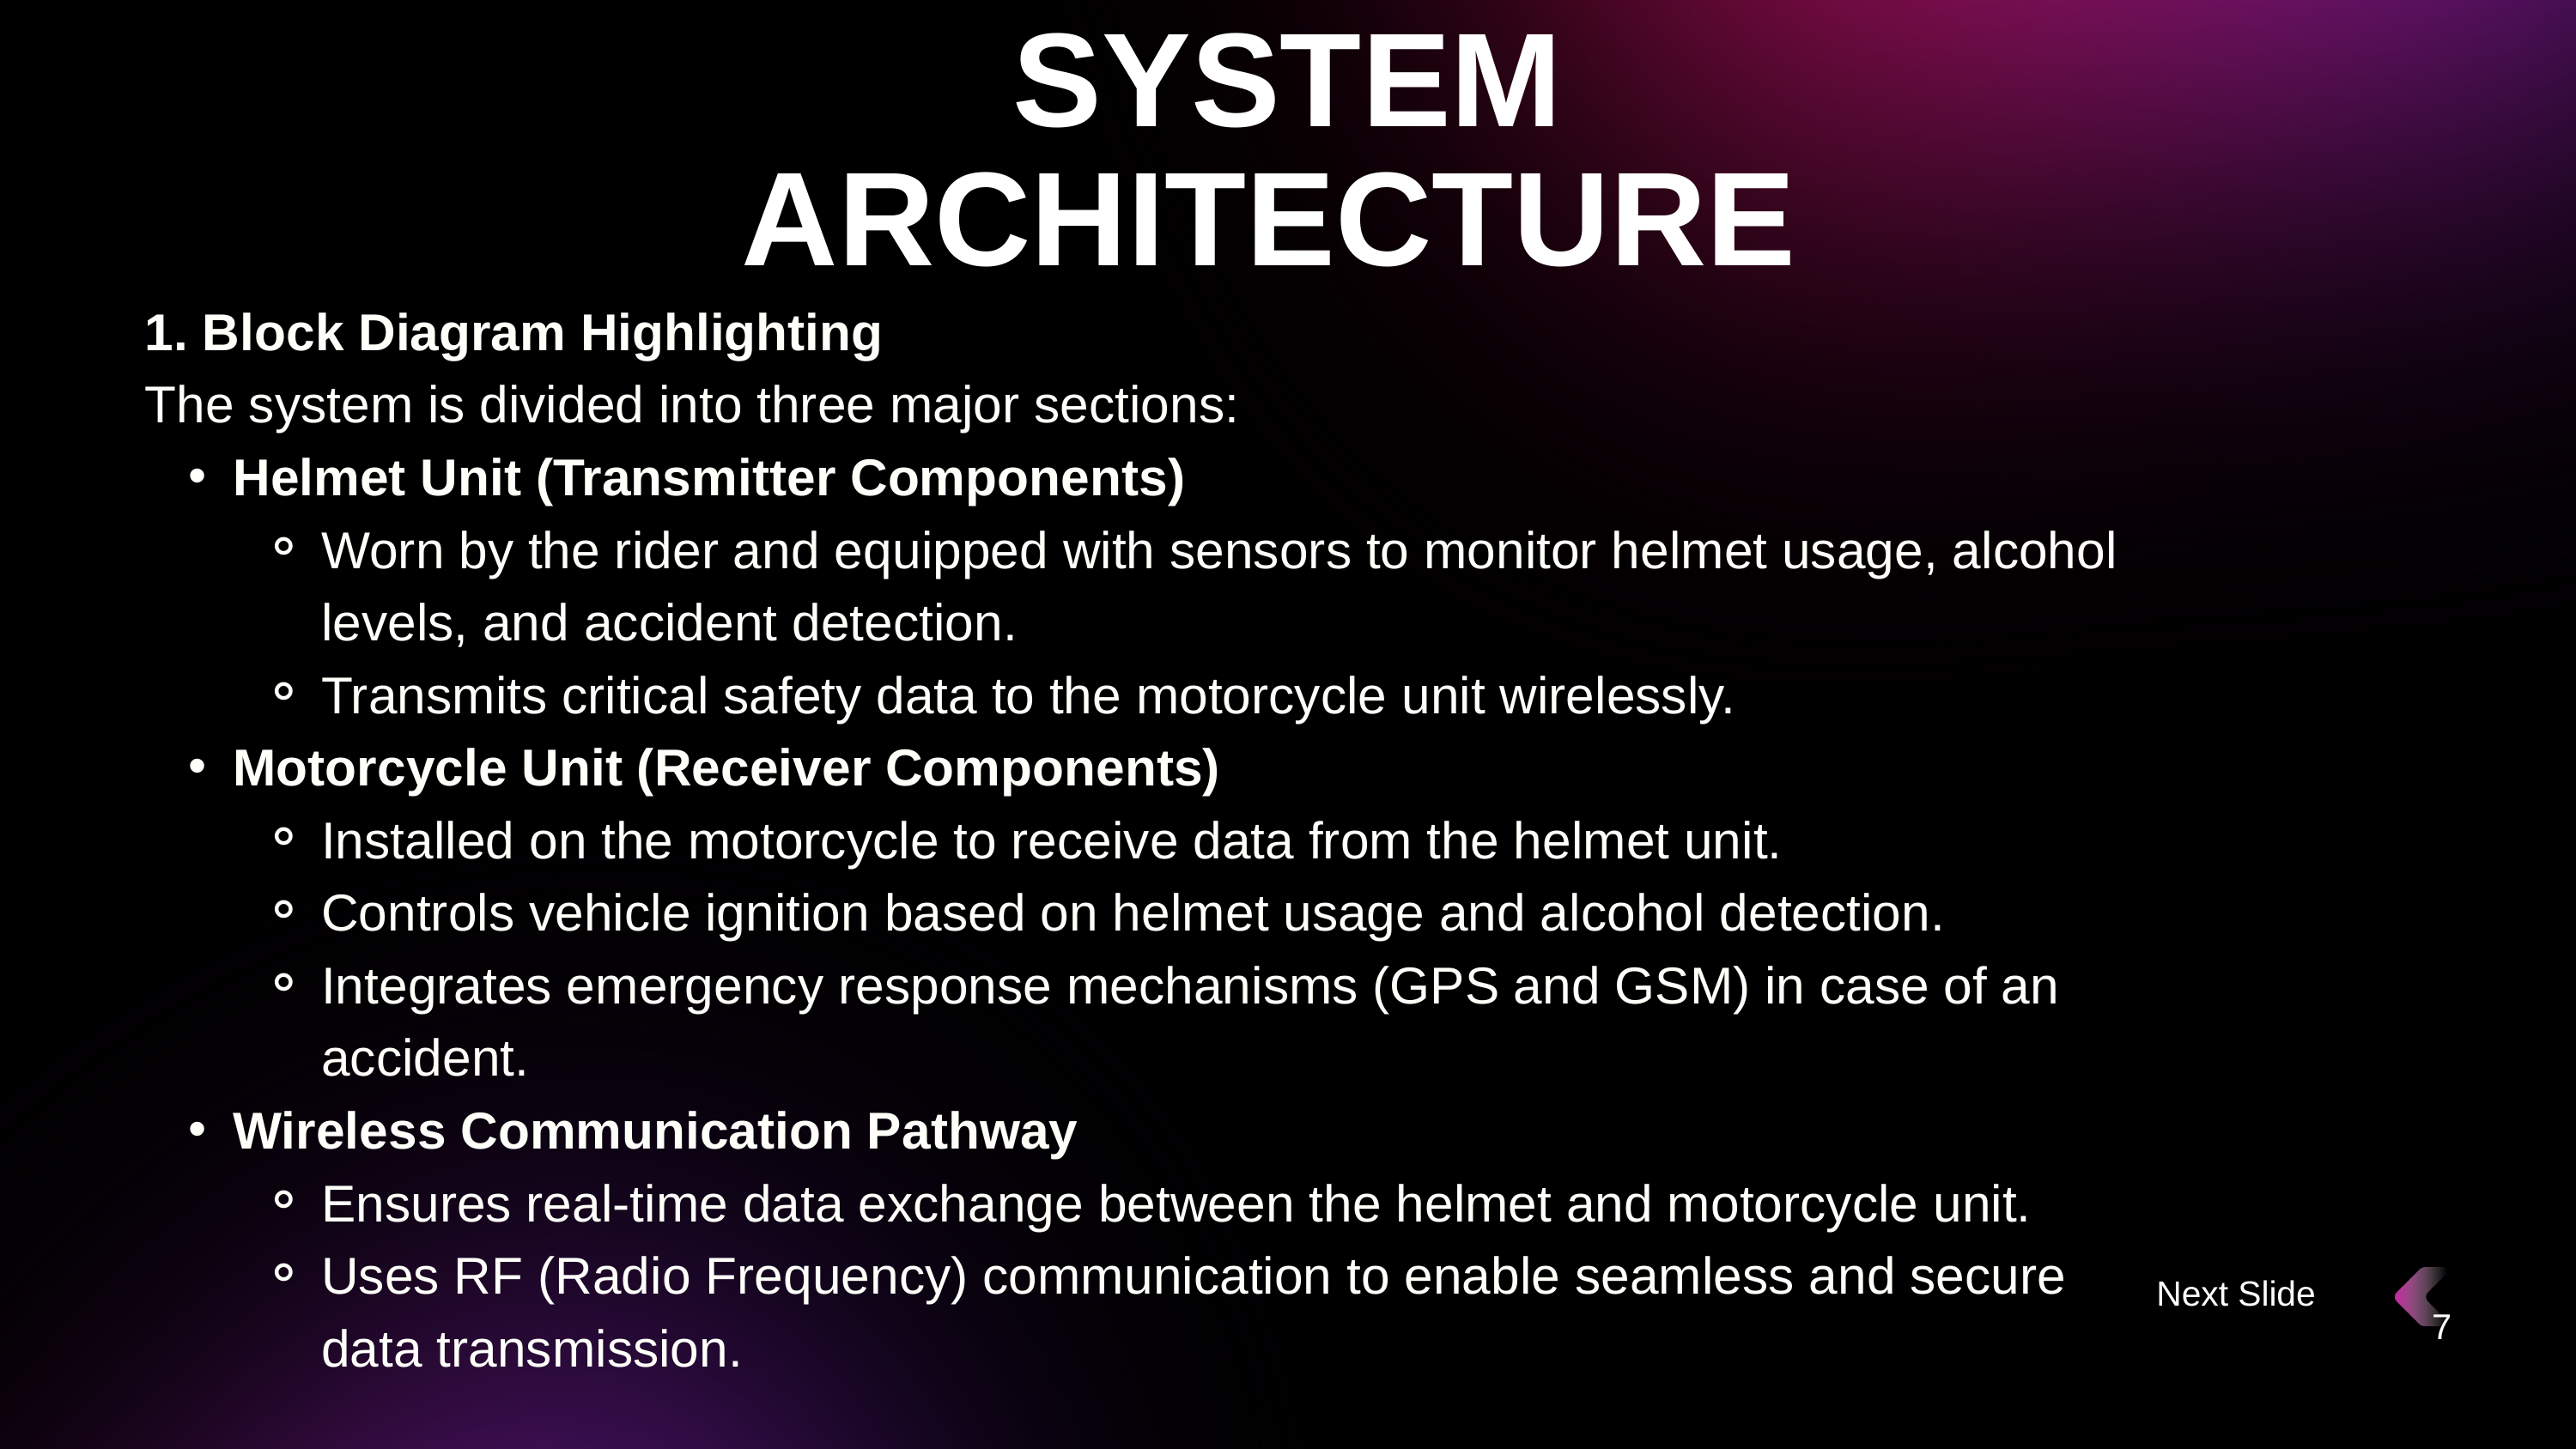

SYSTEM ARCHITECTURE
1. Block Diagram Highlighting
The system is divided into three major sections:
Helmet Unit (Transmitter Components)
Worn by the rider and equipped with sensors to monitor helmet usage, alcohol levels, and accident detection.
Transmits critical safety data to the motorcycle unit wirelessly.
Motorcycle Unit (Receiver Components)
Installed on the motorcycle to receive data from the helmet unit.
Controls vehicle ignition based on helmet usage and alcohol detection.
Integrates emergency response mechanisms (GPS and GSM) in case of an accident.
Wireless Communication Pathway
Ensures real-time data exchange between the helmet and motorcycle unit.
Uses RF (Radio Frequency) communication to enable seamless and secure data transmission.

Next Slide
7